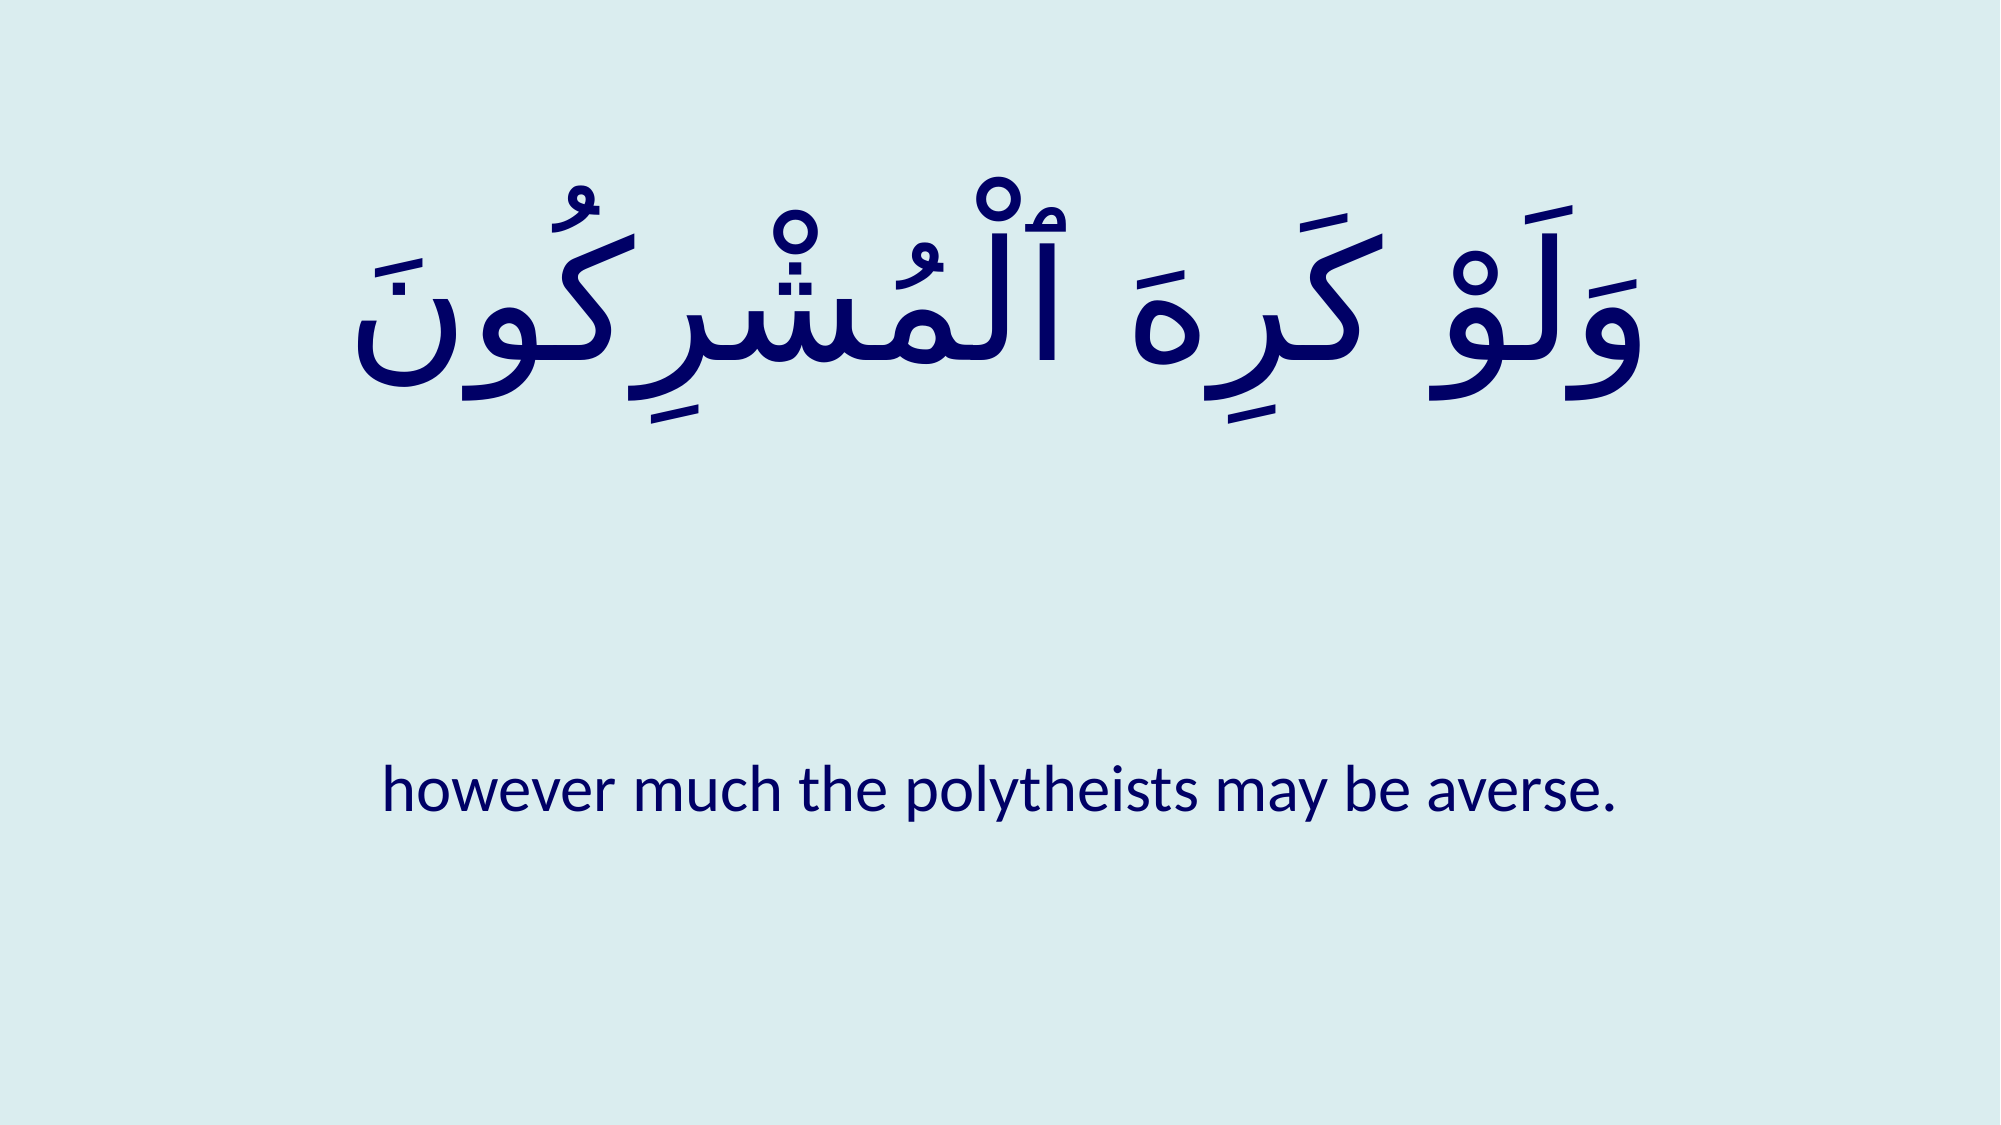

# وَلَوْ كَرِهَ ٱلْمُشْرِكُونَ
however much the polytheists may be averse.